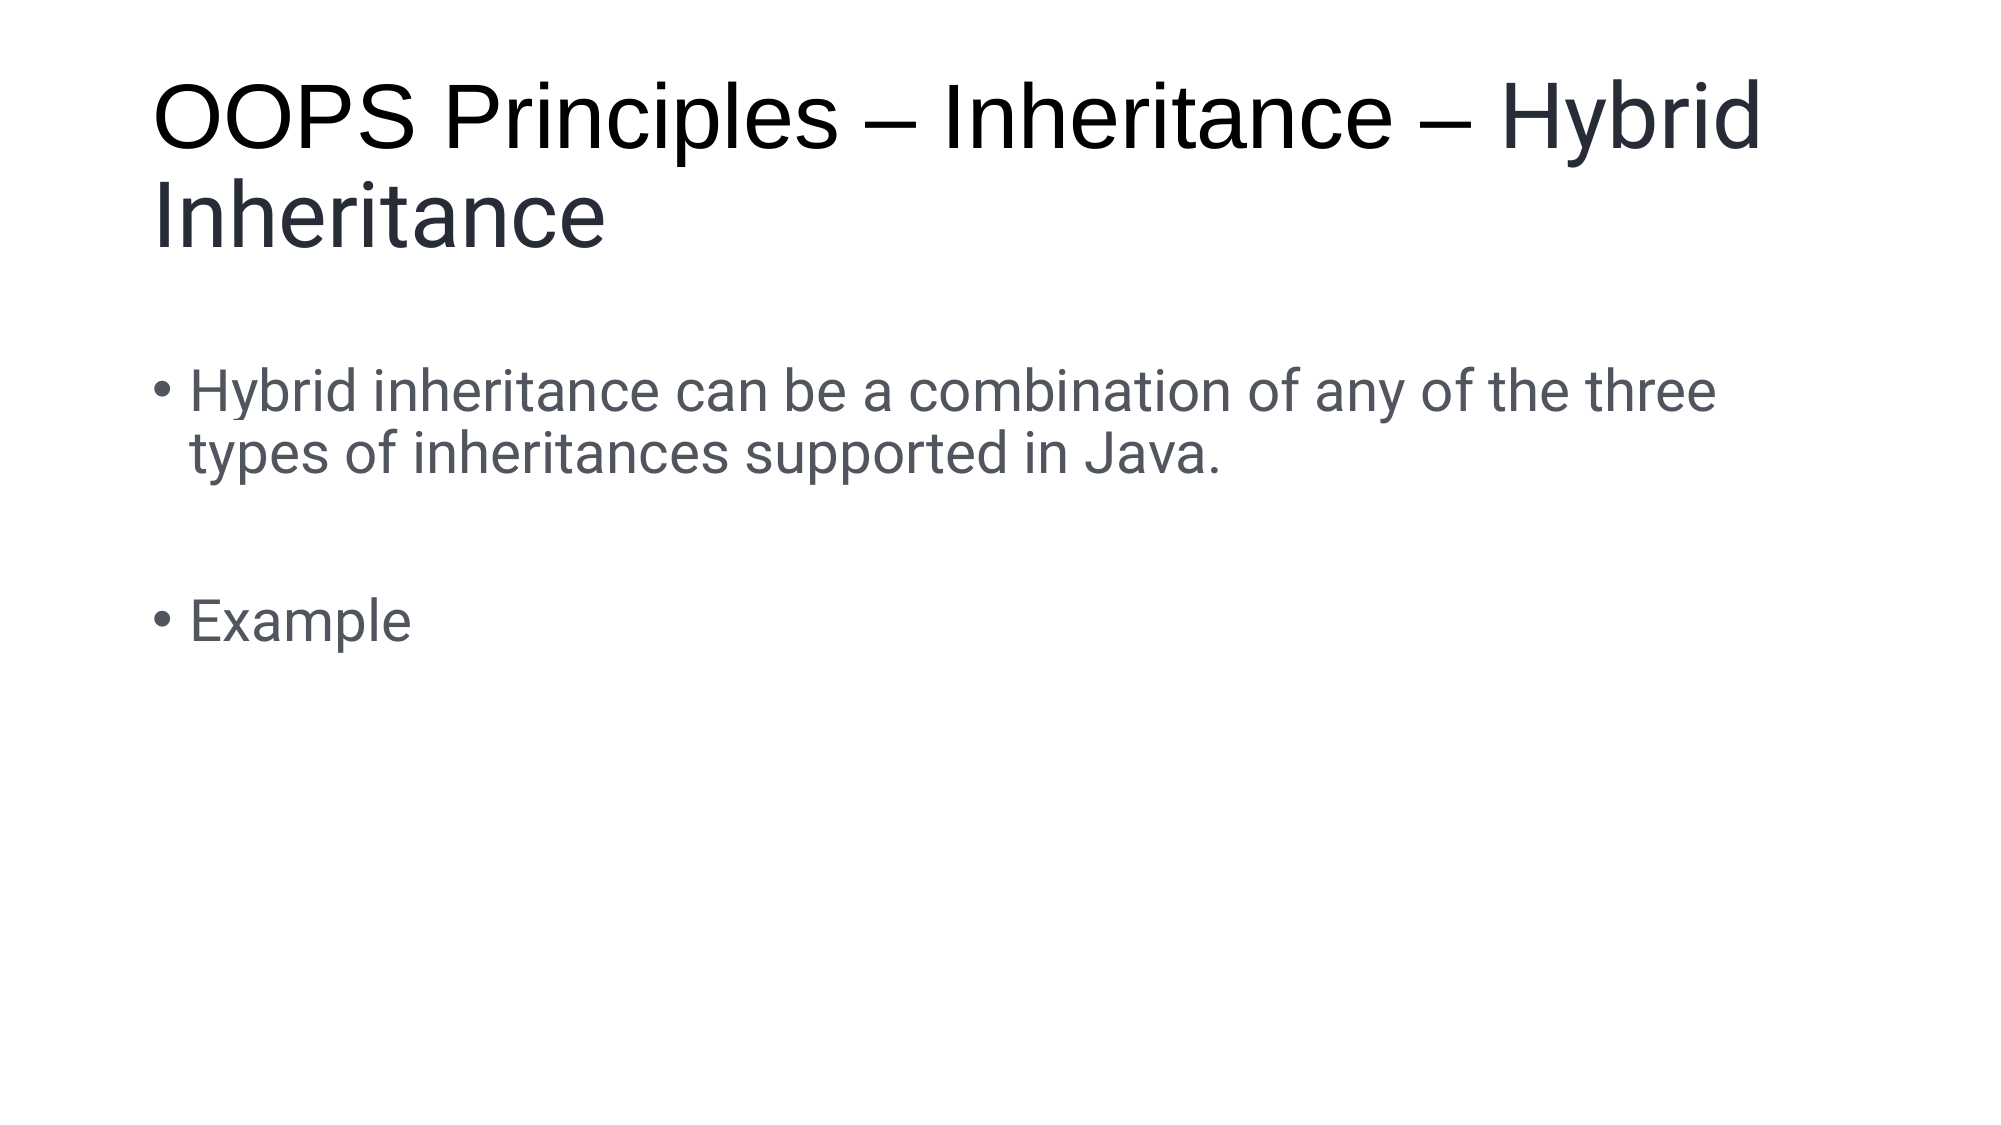

# OOPS Principles – Inheritance – Hybrid Inheritance

Hybrid inheritance can be a combination of any of the three types of inheritances supported in Java.

Example